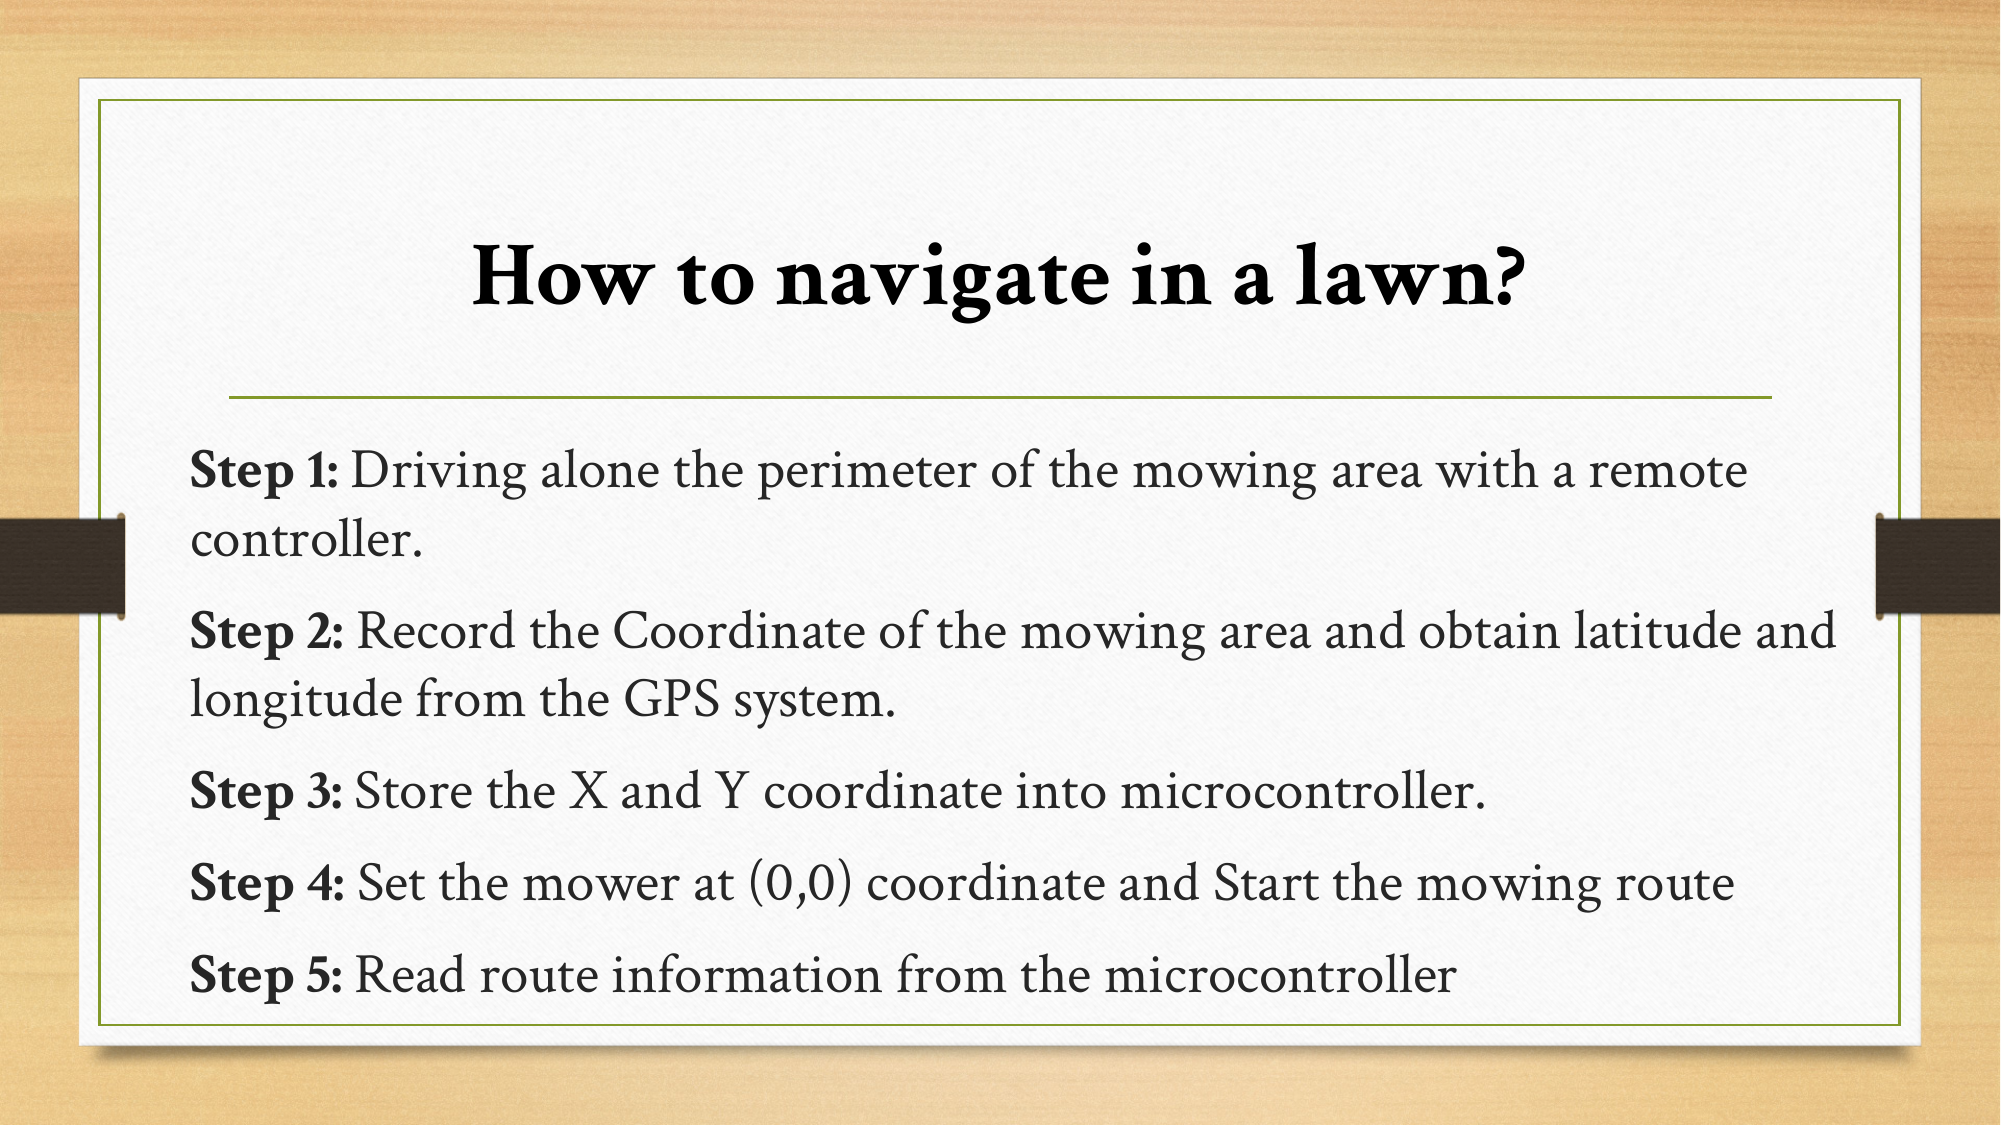

# How to navigate in a lawn?
Step 1: Driving alone the perimeter of the mowing area with a remote controller.
Step 2: Record the Coordinate of the mowing area and obtain latitude and longitude from the GPS system.
Step 3: Store the X and Y coordinate into microcontroller.
Step 4: Set the mower at (0,0) coordinate and Start the mowing route
Step 5: Read route information from the microcontroller